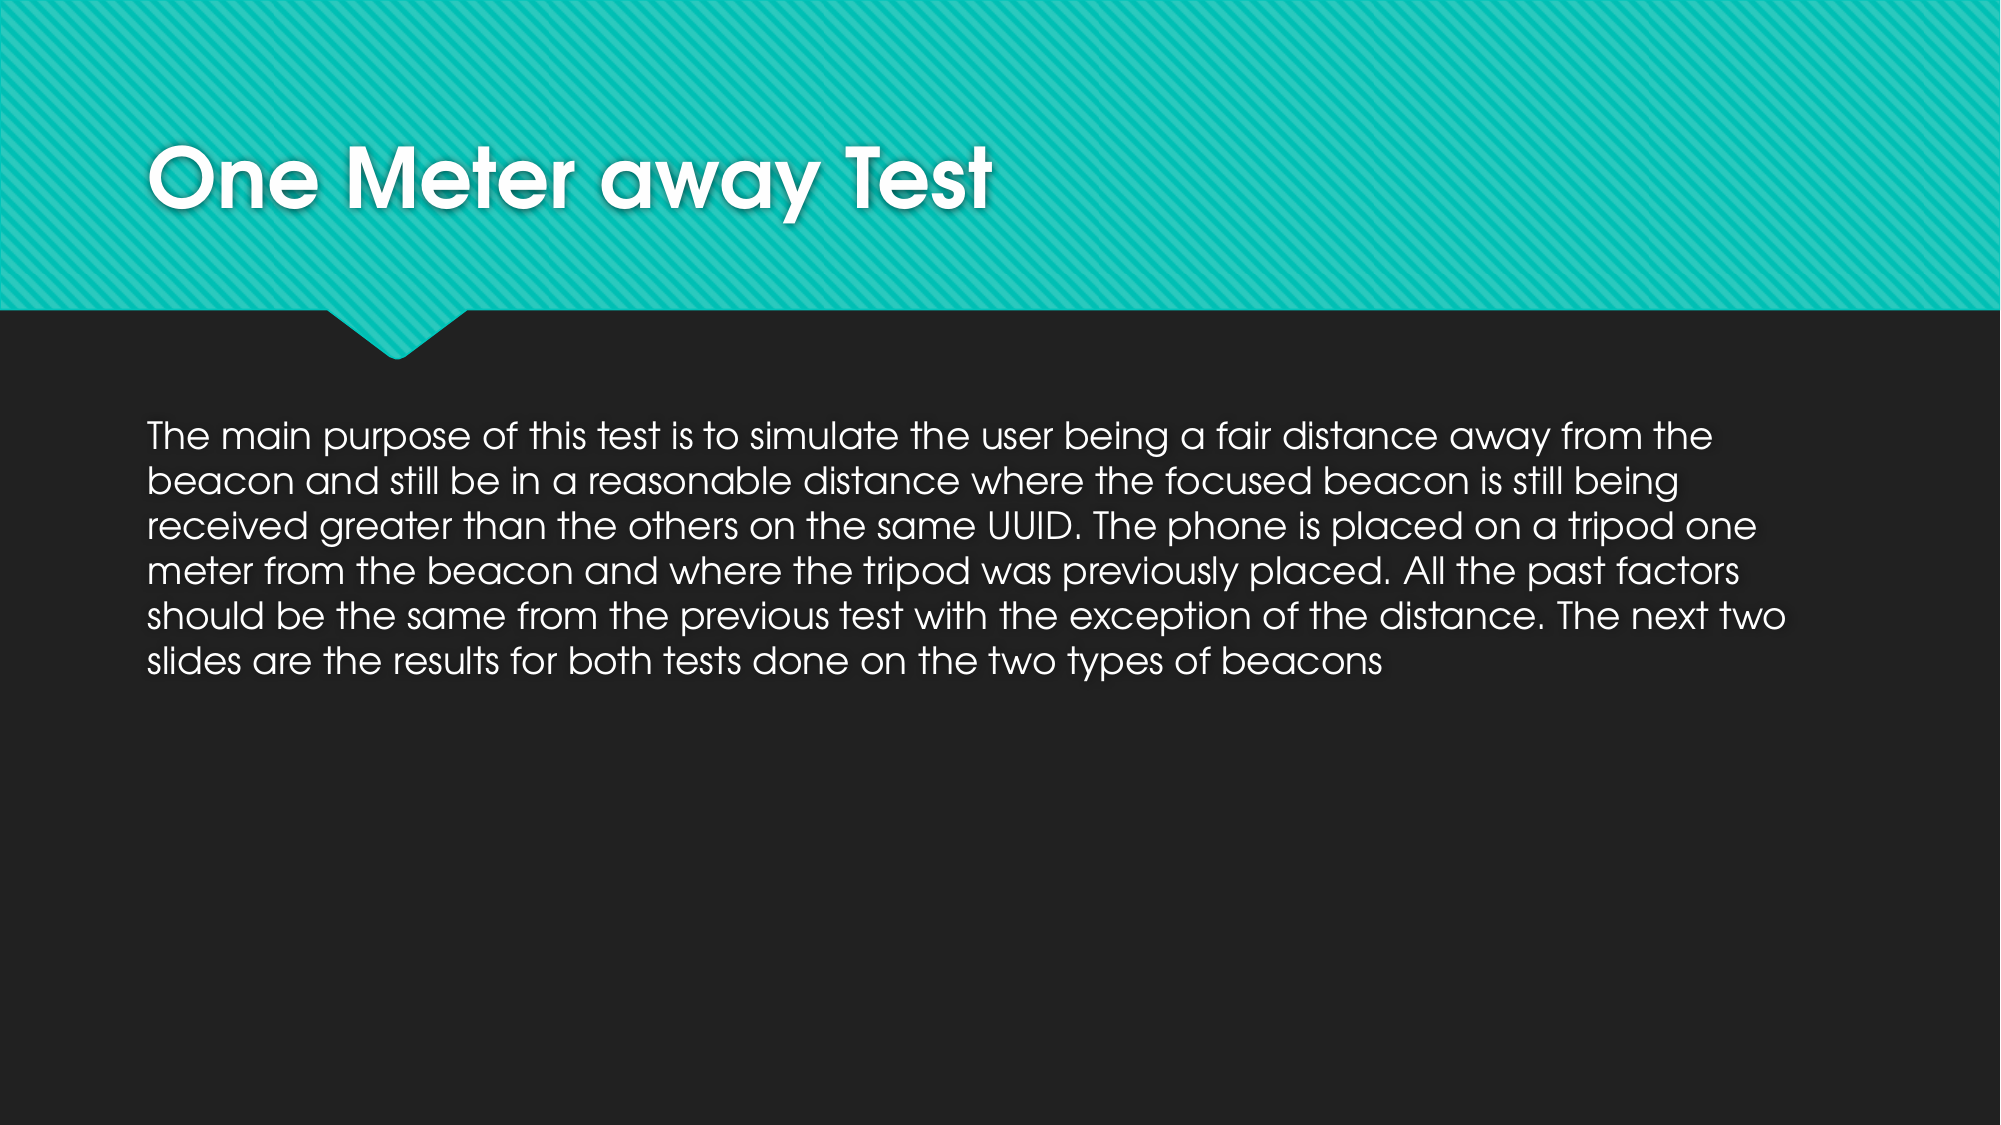

# One Meter away Test
The main purpose of this test is to simulate the user being a fair distance away from the beacon and still be in a reasonable distance where the focused beacon is still being received greater than the others on the same UUID. The phone is placed on a tripod one meter from the beacon and where the tripod was previously placed. All the past factors should be the same from the previous test with the exception of the distance. The next two slides are the results for both tests done on the two types of beacons